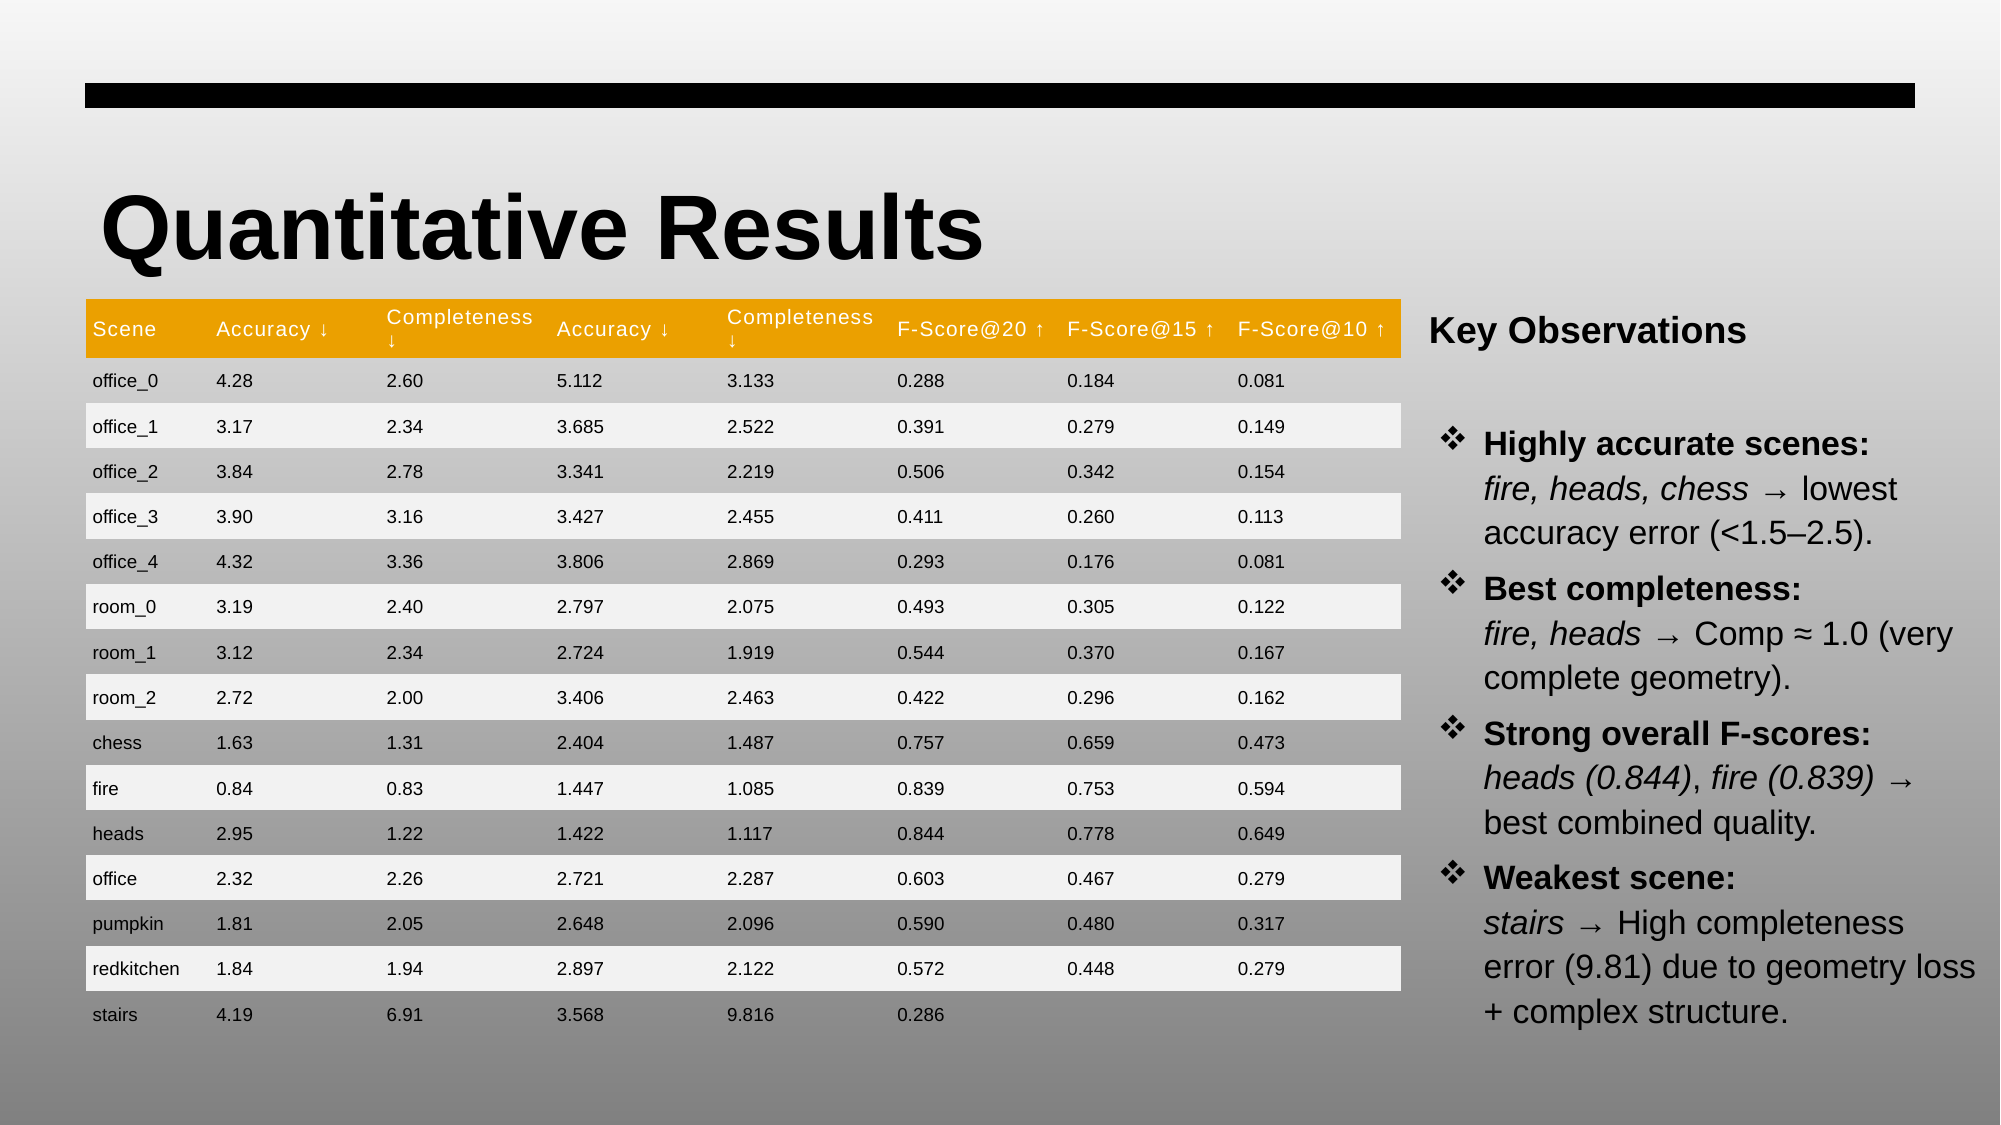

# Quantitative Results
Key Observations

Highly accurate scenes:
fire, heads, chess → lowest accuracy error (<1.5–2.5).
Best completeness:
fire, heads → Comp ≈ 1.0 (very complete geometry).
Strong overall F-scores:
heads (0.844), fire (0.839) → best combined quality.
Weakest scene:
stairs → High completeness error (9.81) due to geometry loss + complex structure.

| Scene | Accuracy ↓ | Completeness ↓ | Accuracy ↓ | Completeness ↓ | F-Score@20 ↑ | F-Score@15 ↑ | F-Score@10 ↑ |
| --- | --- | --- | --- | --- | --- | --- | --- |
| office\_0 | 4.28 | 2.60 | 5.112 | 3.133 | 0.288 | 0.184 | 0.081 |
| office\_1 | 3.17 | 2.34 | 3.685 | 2.522 | 0.391 | 0.279 | 0.149 |
| office\_2 | 3.84 | 2.78 | 3.341 | 2.219 | 0.506 | 0.342 | 0.154 |
| office\_3 | 3.90 | 3.16 | 3.427 | 2.455 | 0.411 | 0.260 | 0.113 |
| office\_4 | 4.32 | 3.36 | 3.806 | 2.869 | 0.293 | 0.176 | 0.081 |
| room\_0 | 3.19 | 2.40 | 2.797 | 2.075 | 0.493 | 0.305 | 0.122 |
| room\_1 | 3.12 | 2.34 | 2.724 | 1.919 | 0.544 | 0.370 | 0.167 |
| room\_2 | 2.72 | 2.00 | 3.406 | 2.463 | 0.422 | 0.296 | 0.162 |
| chess | 1.63 | 1.31 | 2.404 | 1.487 | 0.757 | 0.659 | 0.473 |
| fire | 0.84 | 0.83 | 1.447 | 1.085 | 0.839 | 0.753 | 0.594 |
| heads | 2.95 | 1.22 | 1.422 | 1.117 | 0.844 | 0.778 | 0.649 |
| office | 2.32 | 2.26 | 2.721 | 2.287 | 0.603 | 0.467 | 0.279 |
| pumpkin | 1.81 | 2.05 | 2.648 | 2.096 | 0.590 | 0.480 | 0.317 |
| redkitchen | 1.84 | 1.94 | 2.897 | 2.122 | 0.572 | 0.448 | 0.279 |
| stairs | 4.19 | 6.91 | 3.568 | 9.816 | 0.286 |  |  |